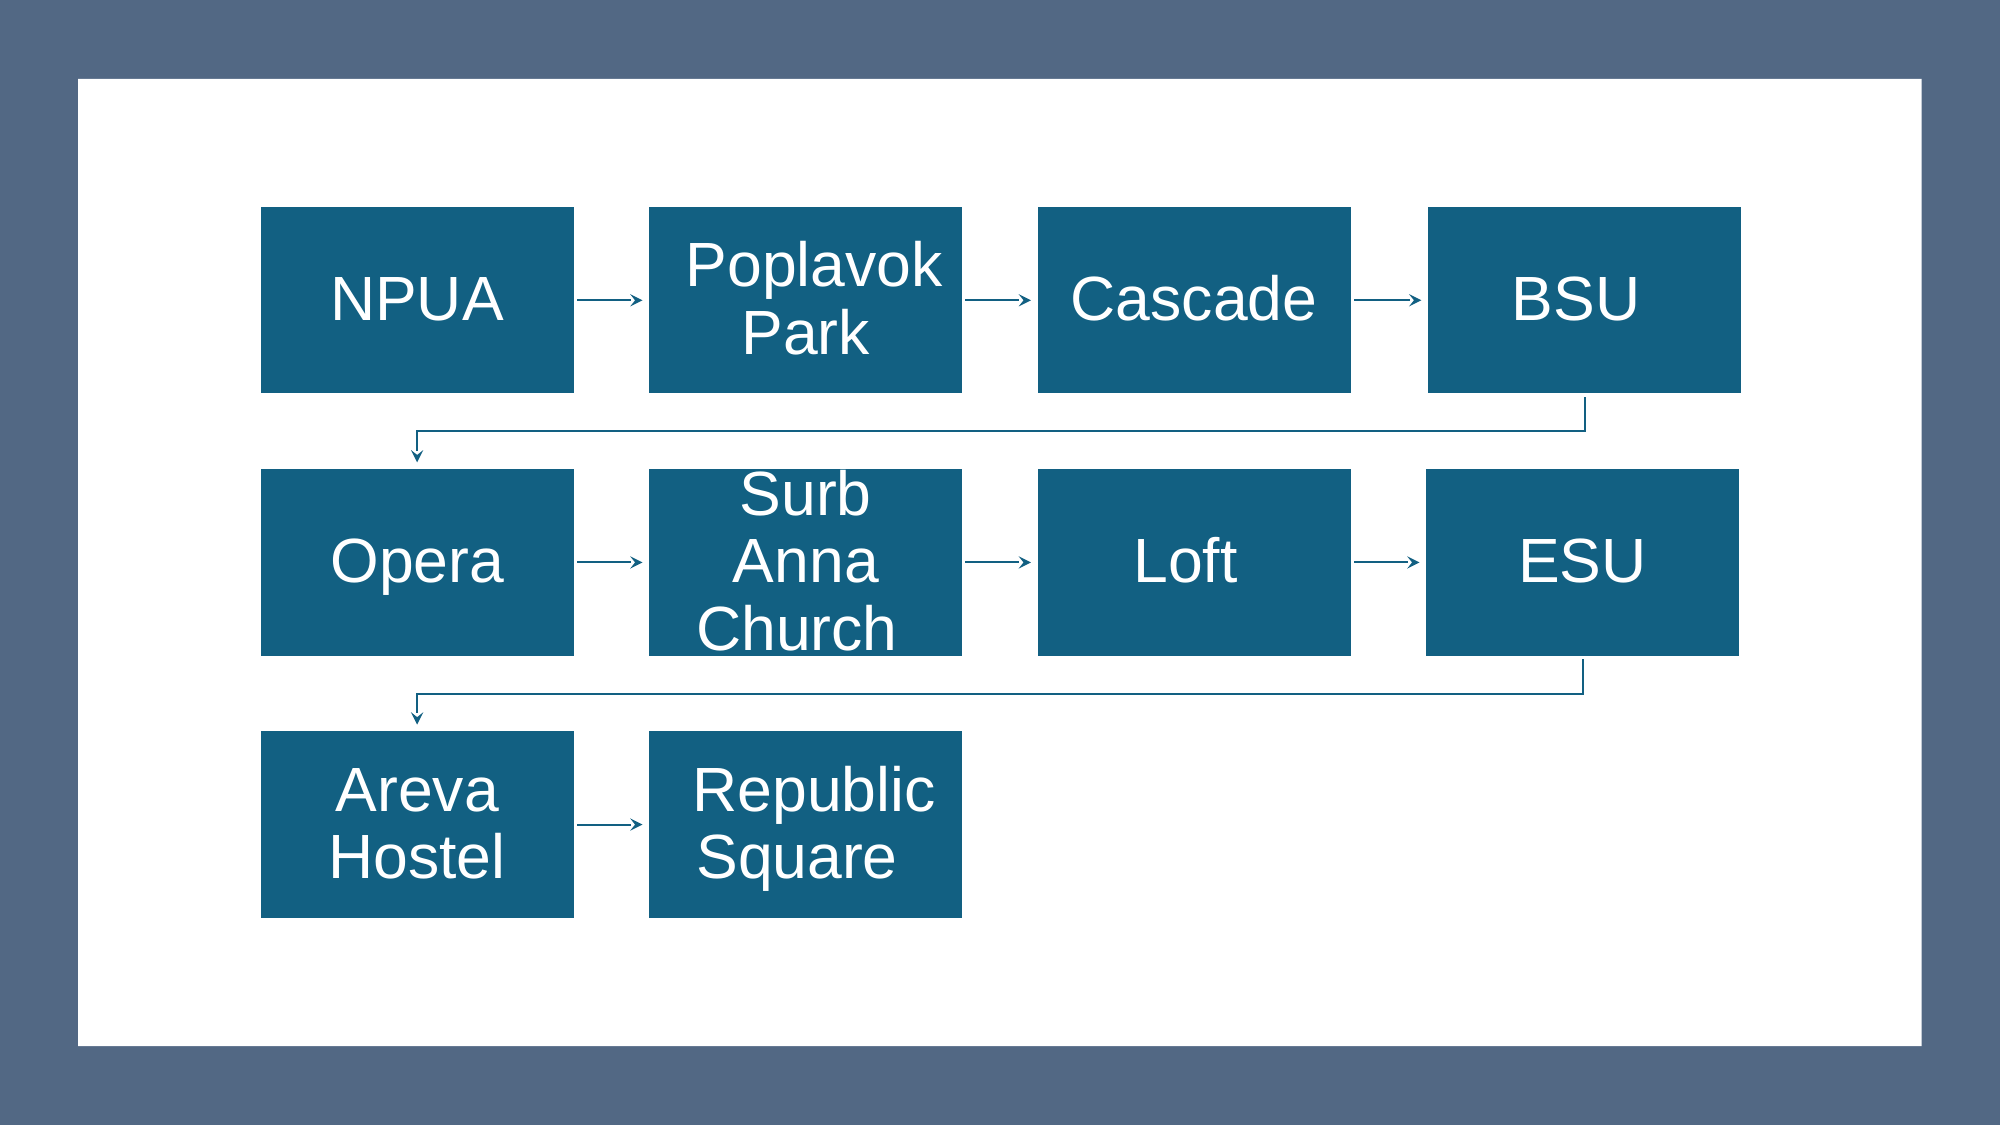

NPUA

 Poplavok Park

Cascade

BSU

Opera

Surb Anna Church

Loft

ESU

Areva Hostel

 Republic Square